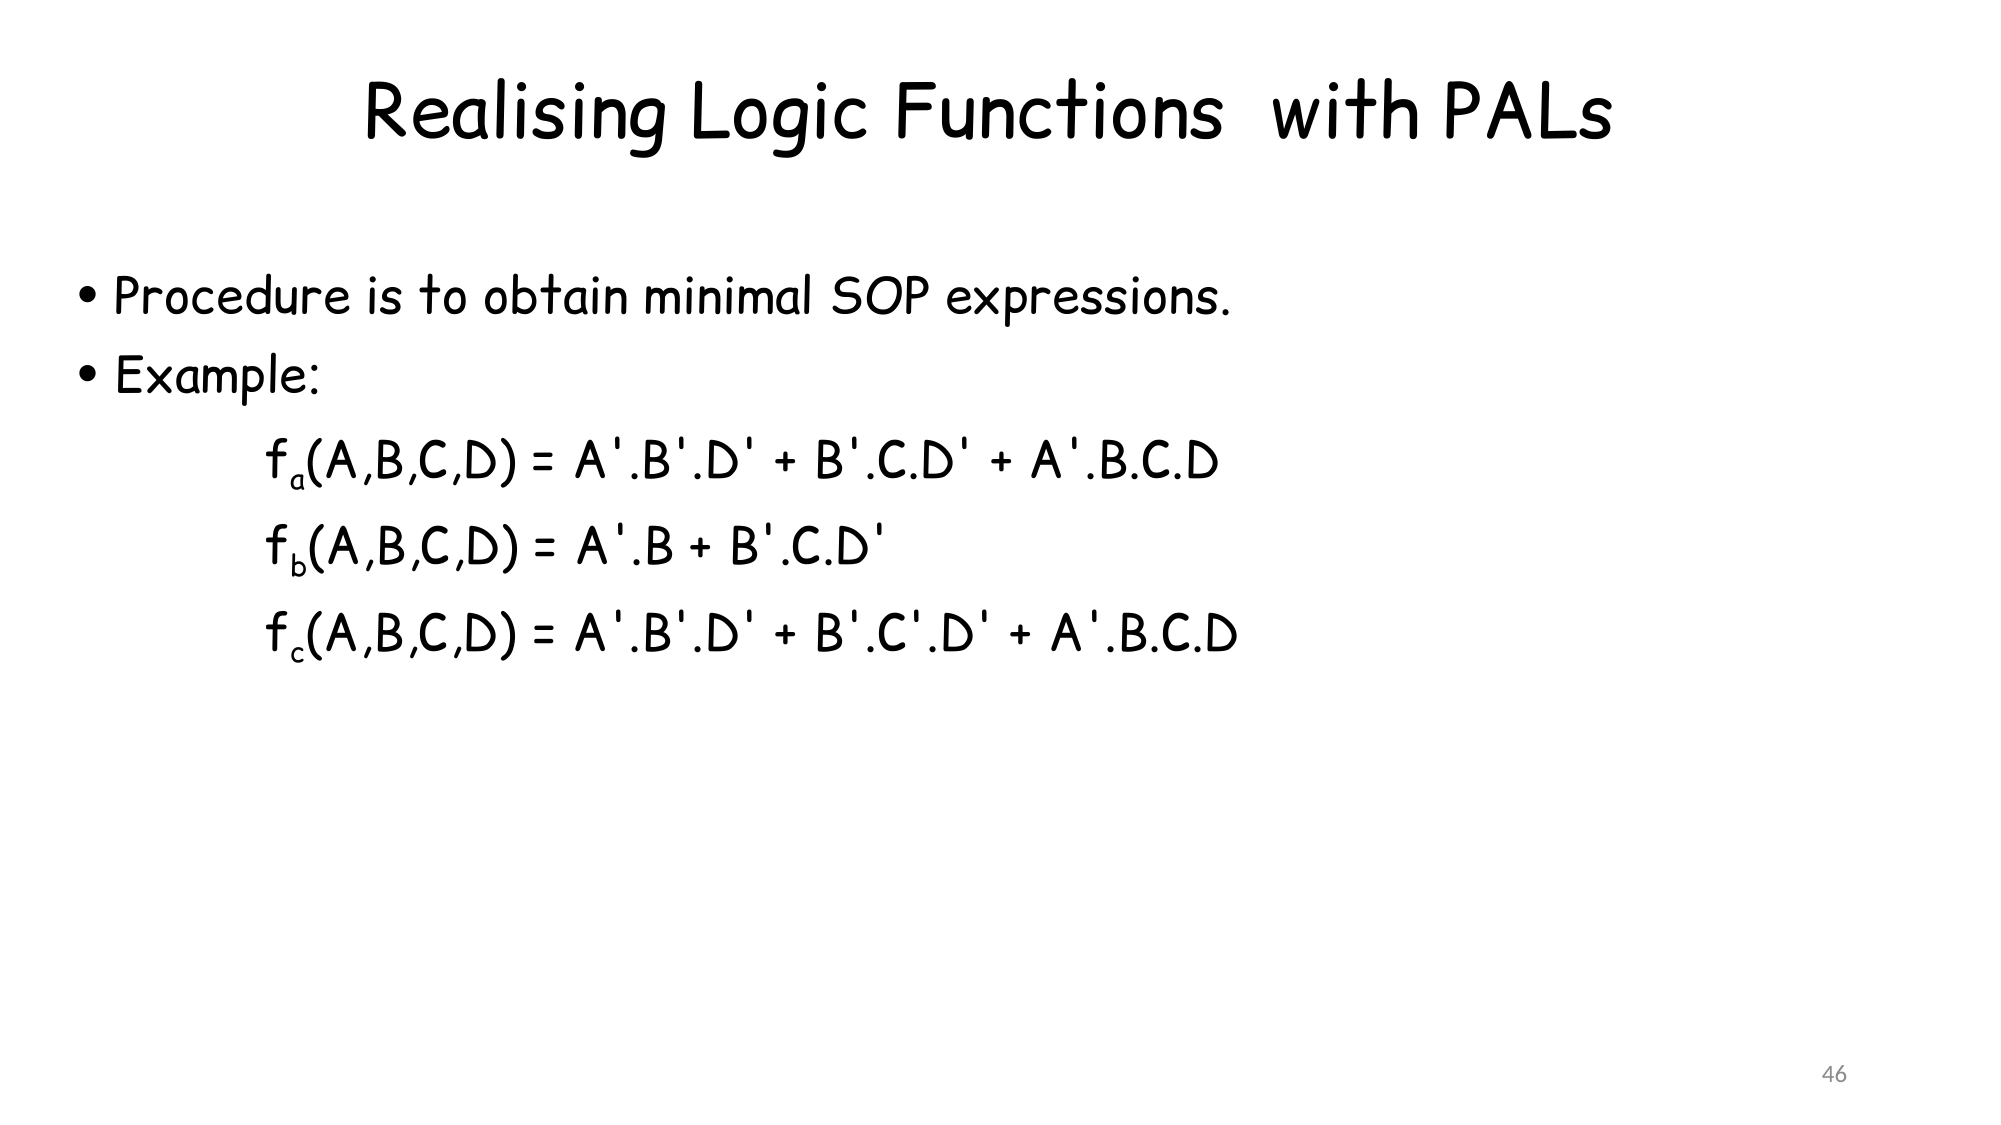

# Realising Logic Functions  with PALs
Procedure is to obtain minimal SOP expressions.
Example:
		fa(A,B,C,D) = A'.B'.D' + B'.C.D' + A'.B.C.D
		fb(A,B,C,D) = A'.B + B'.C.D'
		fc(A,B,C,D) = A'.B'.D' + B'.C'.D' + A'.B.C.D
46